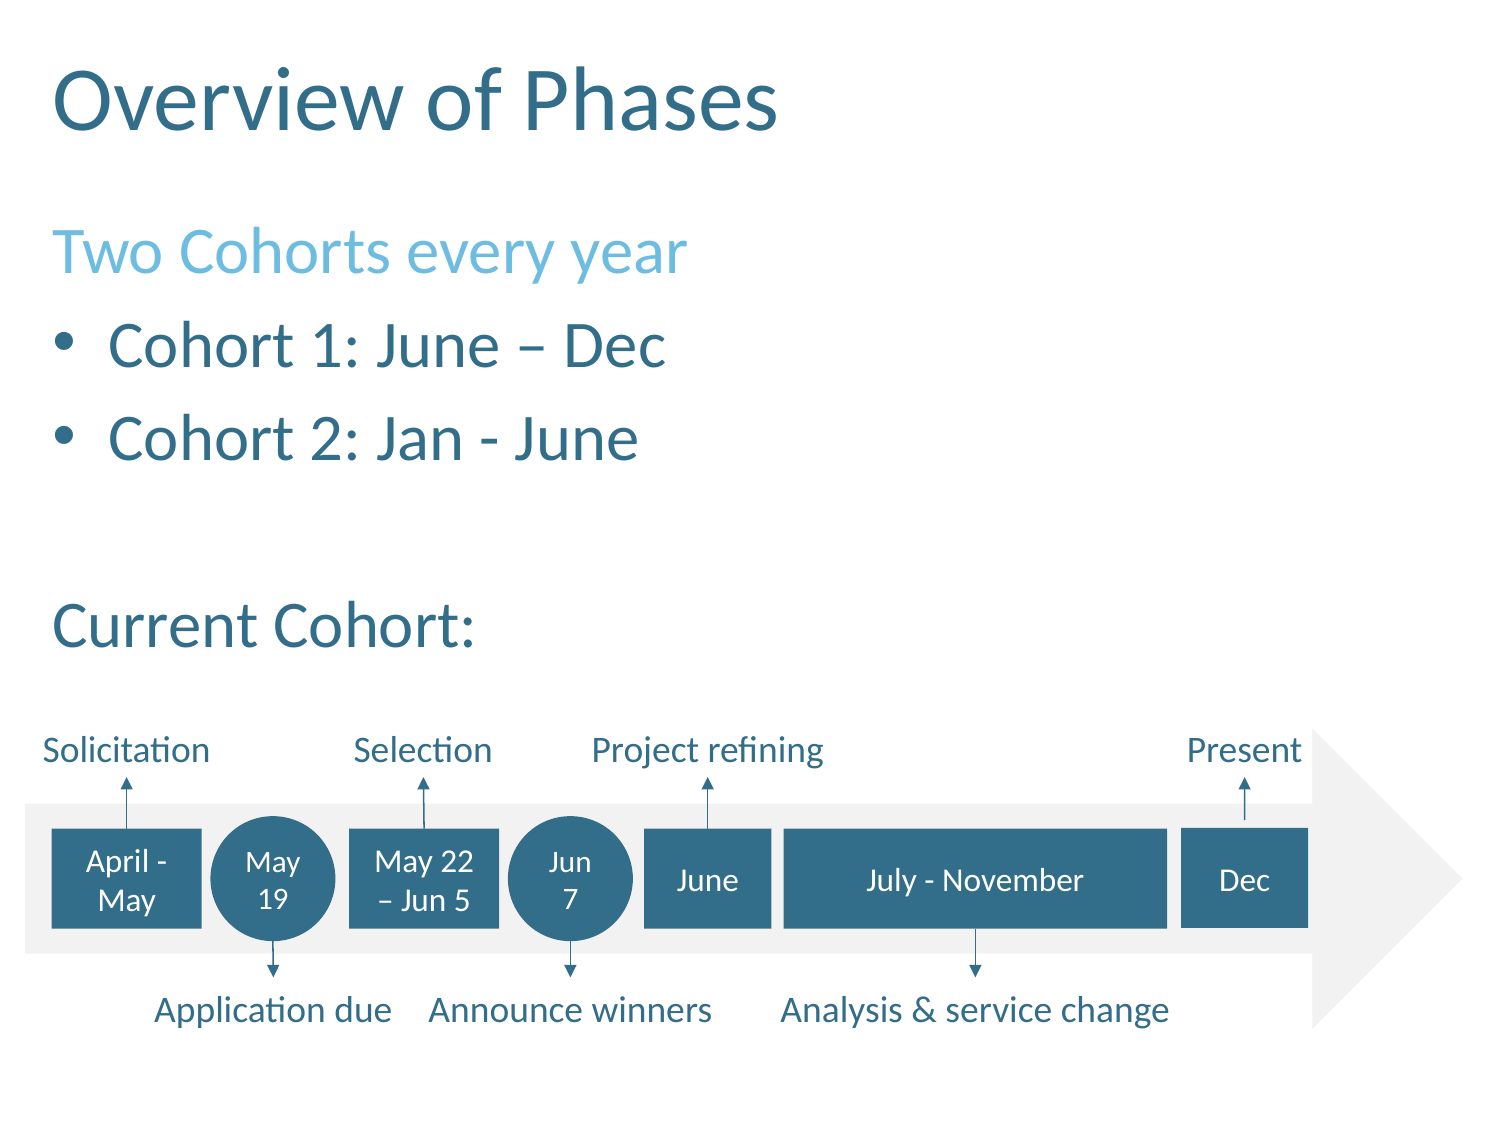

# Overview of Phases
Two Cohorts every year
Cohort 1: June – Dec
Cohort 2: Jan - June

Current Cohort:
Solicitation
Selection
Project refining
Present

May 19
Jun 7
Dec
April - May
May 22 – Jun 5
June
July - November
Application due
Announce winners
Analysis & service change